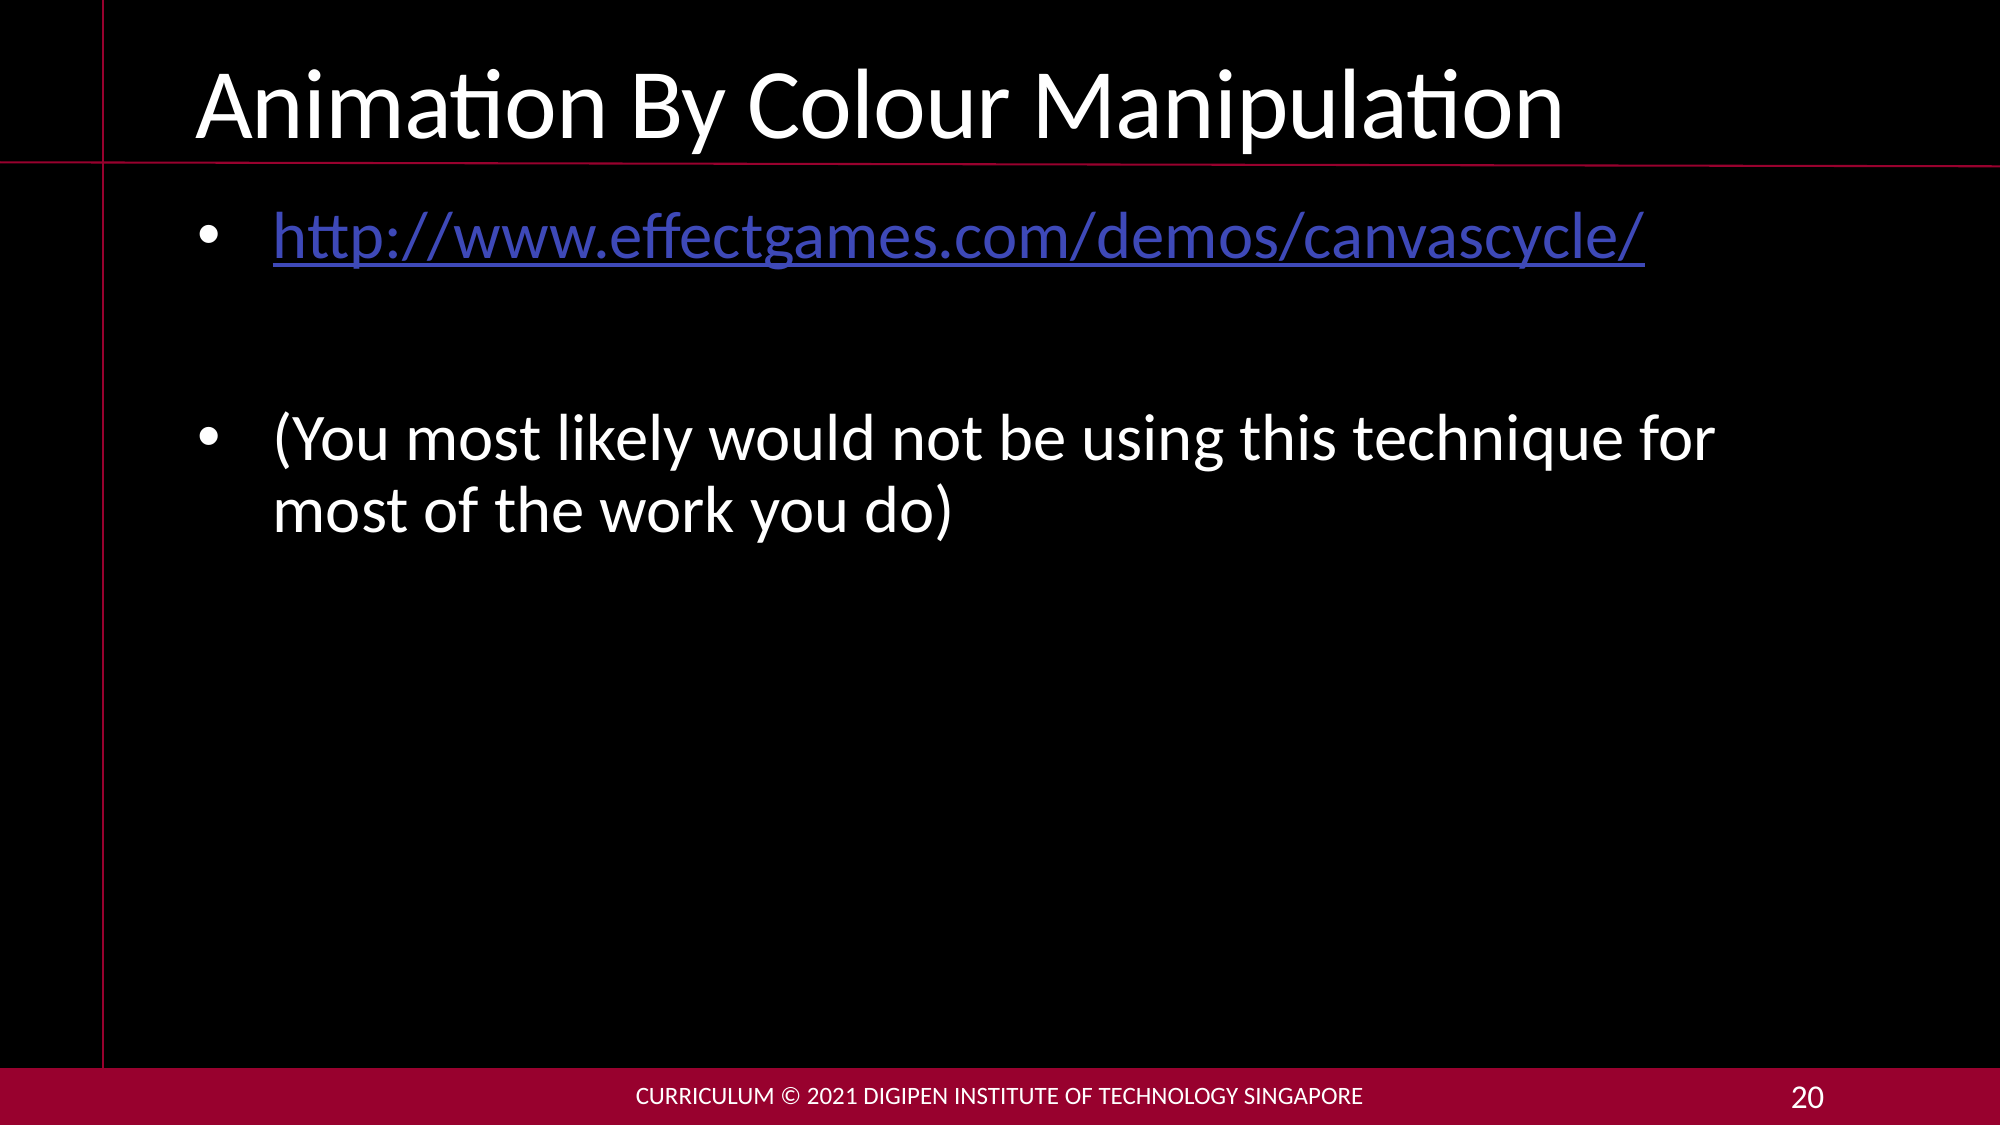

# Animation By Colour Manipulation
http://www.effectgames.com/demos/canvascycle/

(You most likely would not be using this technique for most of the work you do)

Curriculum © 2021 DigiPen Institute of Technology singapore
20